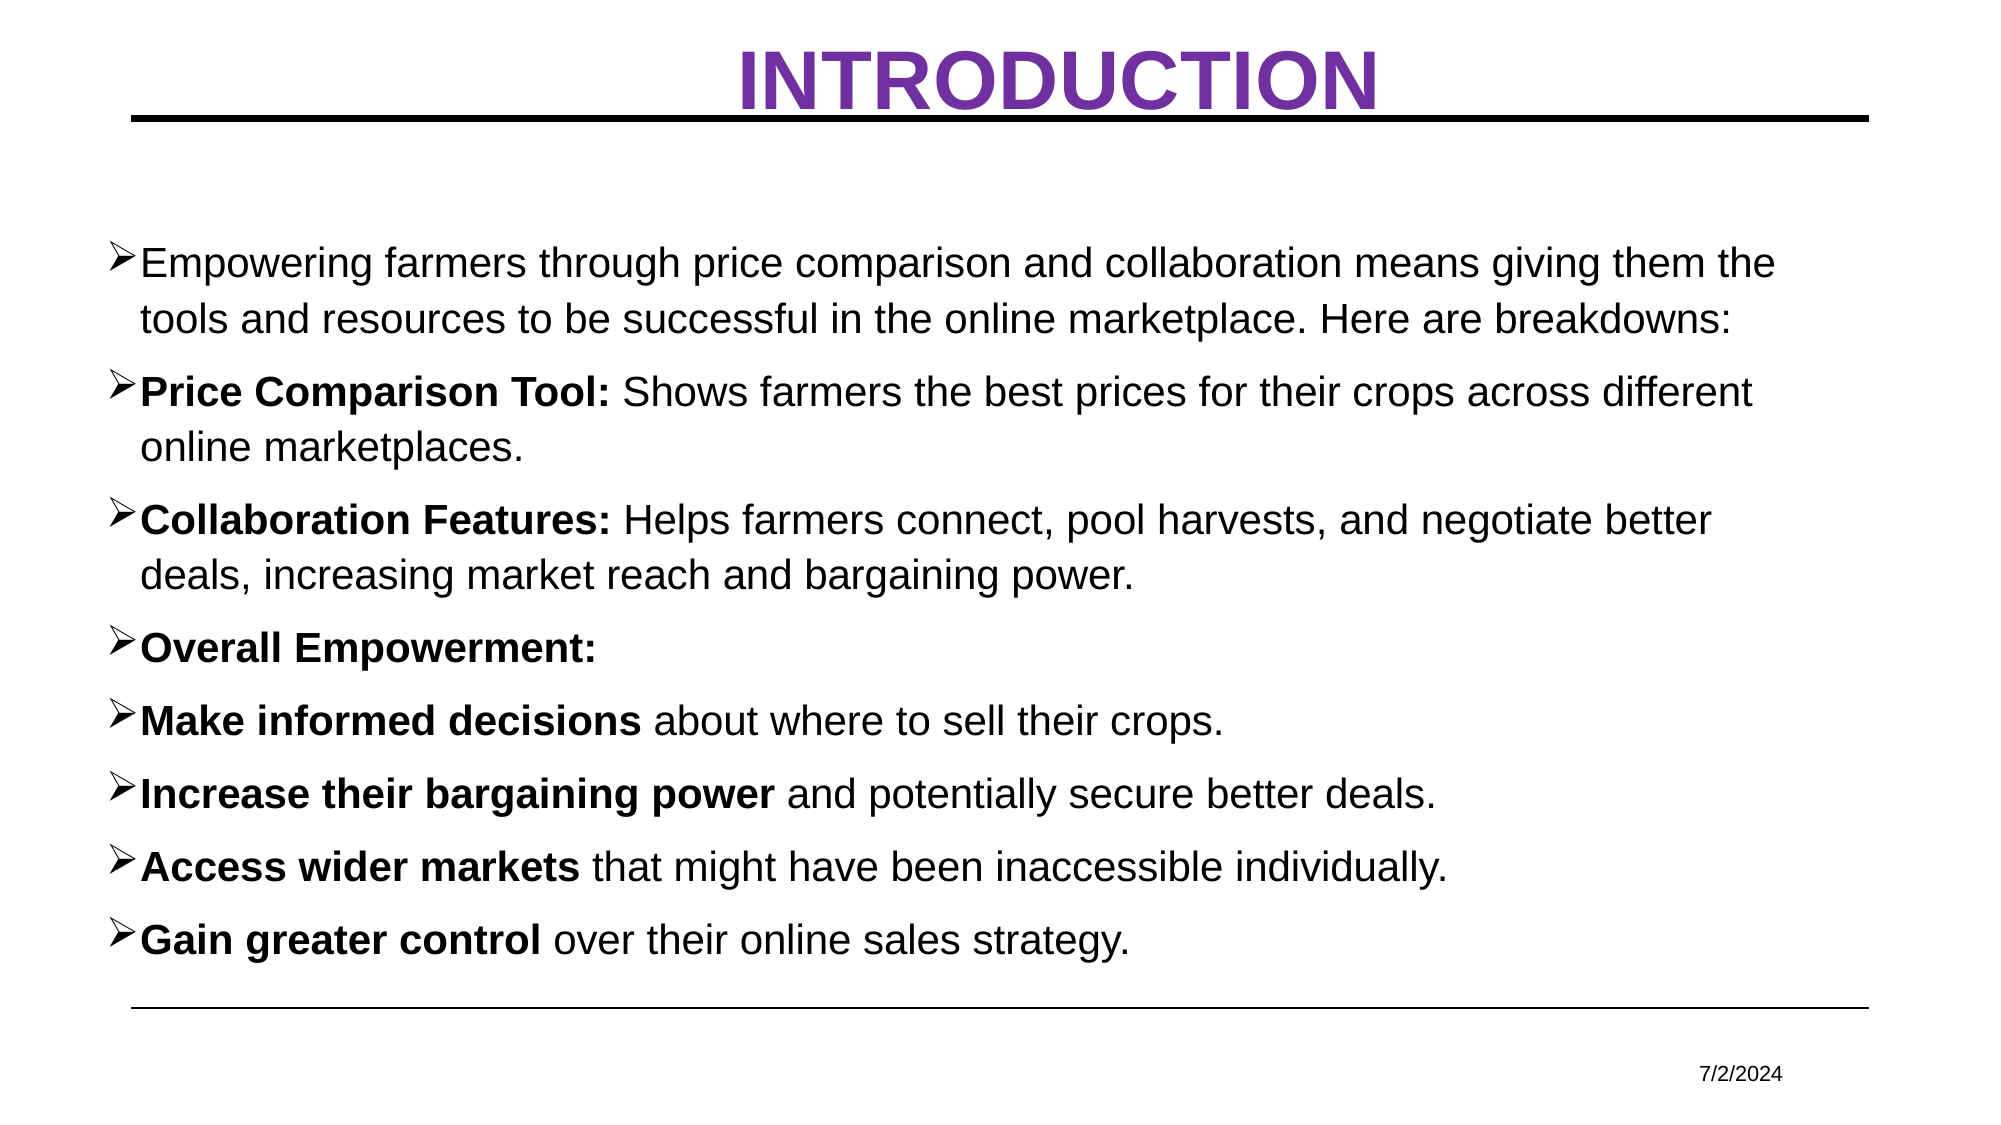

# INTRODUCTION
Empowering farmers through price comparison and collaboration means giving them the tools and resources to be successful in the online marketplace. Here are breakdowns:
Price Comparison Tool: Shows farmers the best prices for their crops across different online marketplaces.
Collaboration Features: Helps farmers connect, pool harvests, and negotiate better deals, increasing market reach and bargaining power.
Overall Empowerment:
Make informed decisions about where to sell their crops.
Increase their bargaining power and potentially secure better deals.
Access wider markets that might have been inaccessible individually.
Gain greater control over their online sales strategy.

7/2/2024